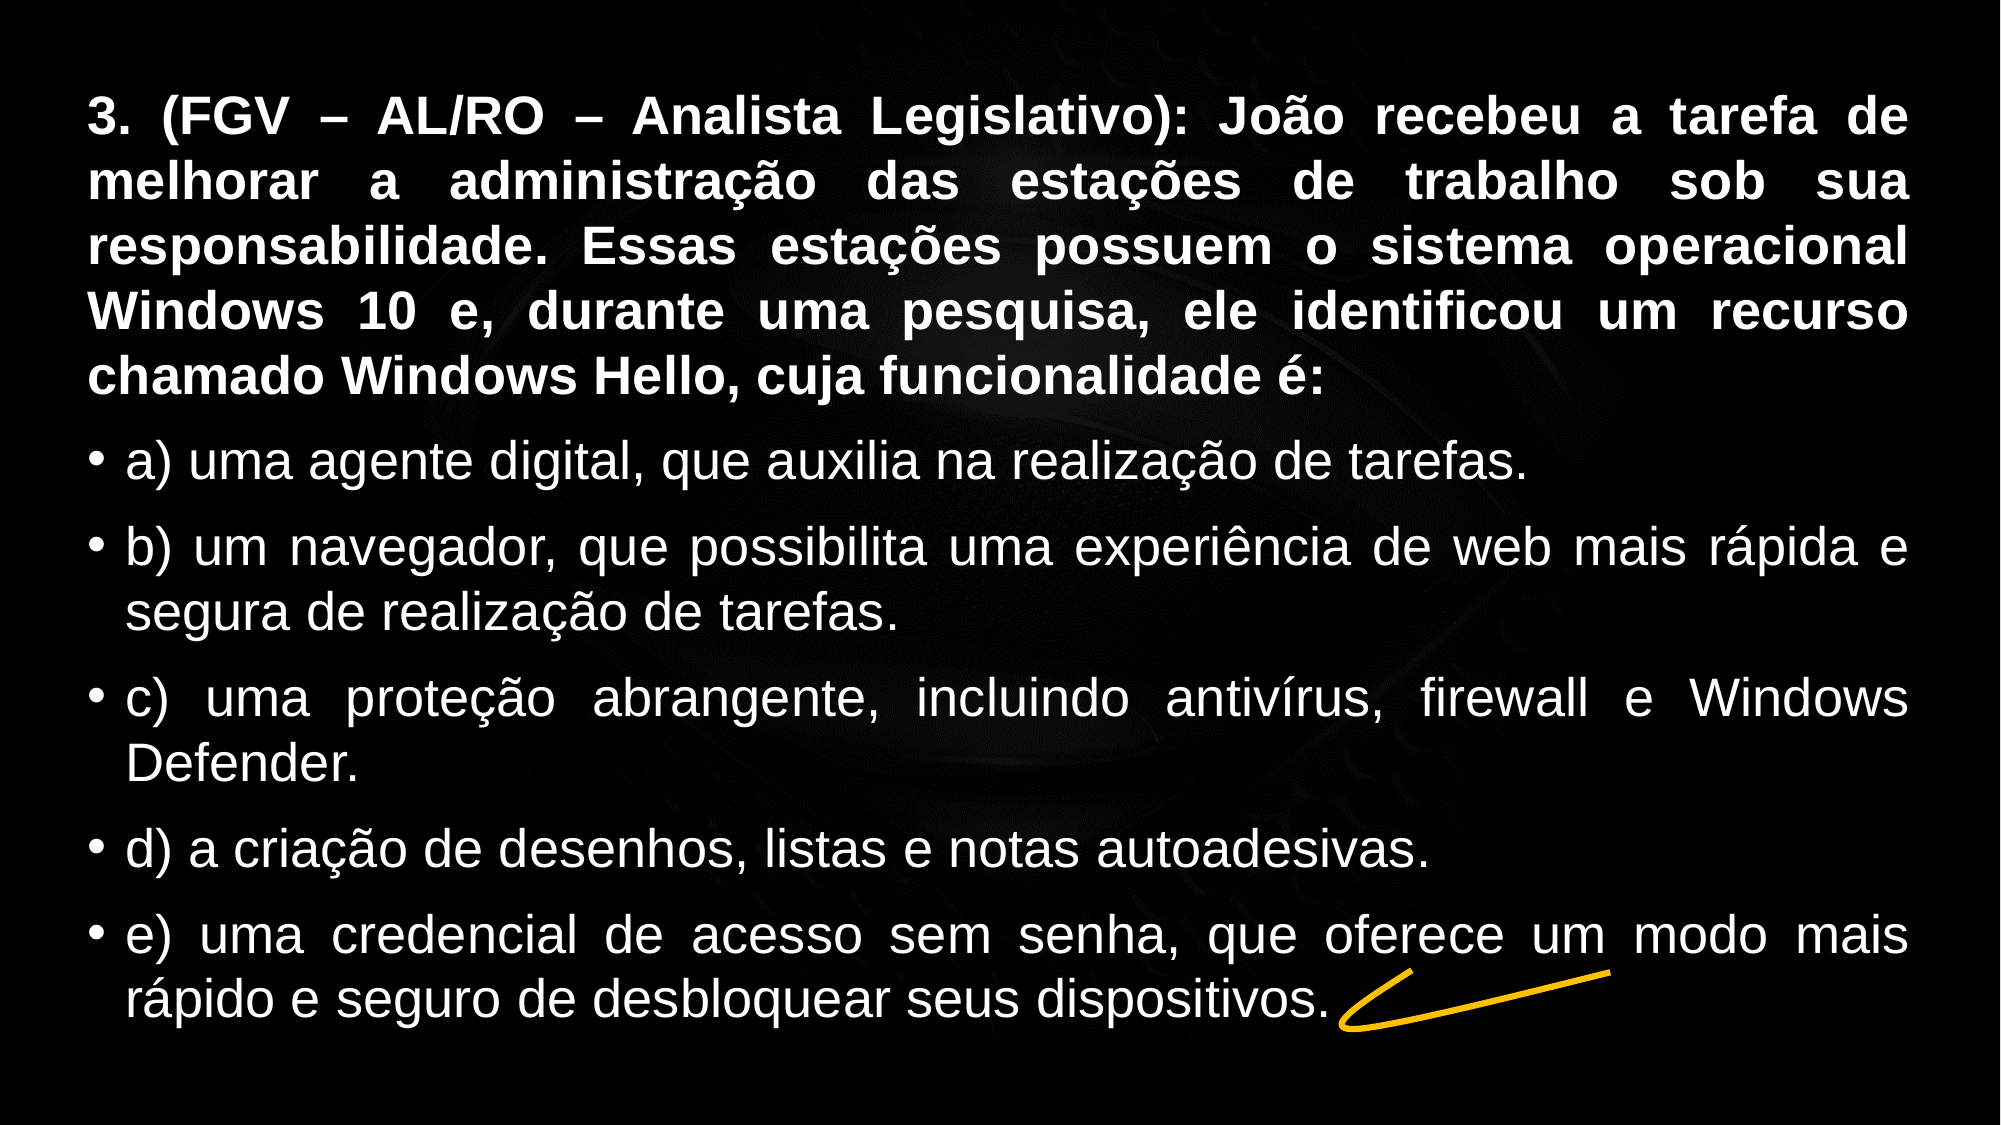

3. (FGV – AL/RO – Analista Legislativo): João recebeu a tarefa de melhorar a administração das estações de trabalho sob sua responsabilidade. Essas estações possuem o sistema operacional Windows 10 e, durante uma pesquisa, ele identificou um recurso chamado Windows Hello, cuja funcionalidade é:
a) uma agente digital, que auxilia na realização de tarefas.
b) um navegador, que possibilita uma experiência de web mais rápida e segura de realização de tarefas.
c) uma proteção abrangente, incluindo antivírus, firewall e Windows Defender.
d) a criação de desenhos, listas e notas autoadesivas.
e) uma credencial de acesso sem senha, que oferece um modo mais rápido e seguro de desbloquear seus dispositivos.